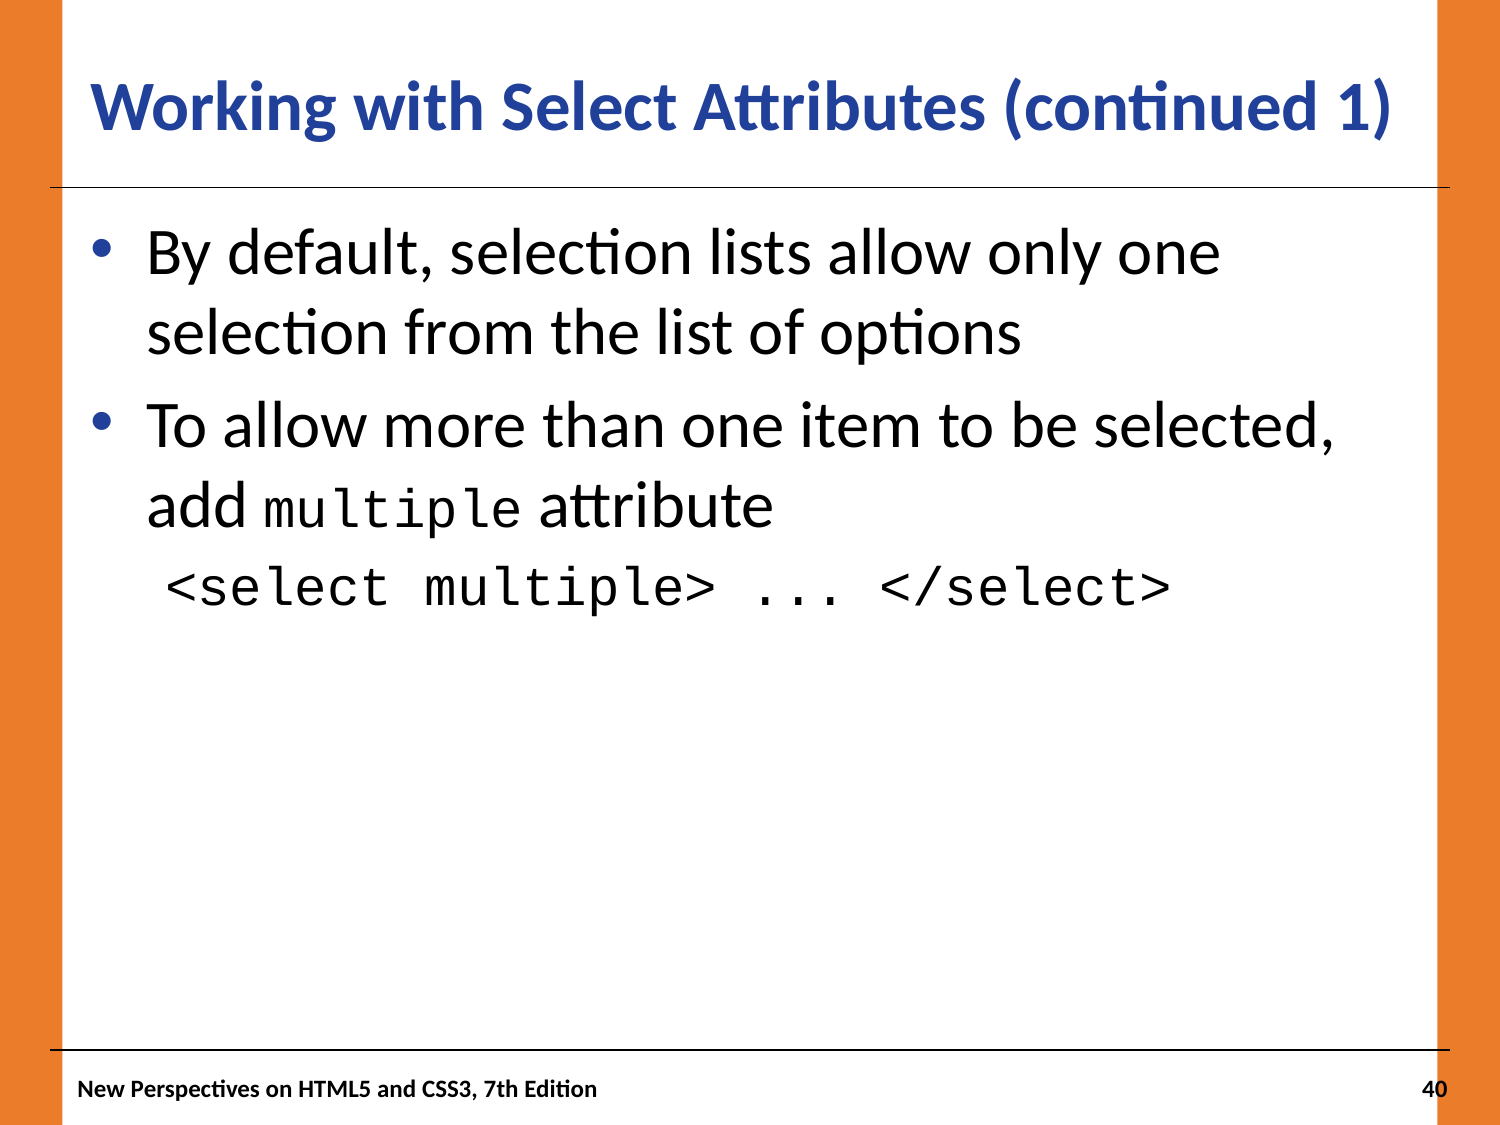

# Working with Select Attributes (continued 1)
By default, selection lists allow only one selection from the list of options
To allow more than one item to be selected, add multiple attribute
<select multiple> ... </select>
New Perspectives on HTML5 and CSS3, 7th Edition
40